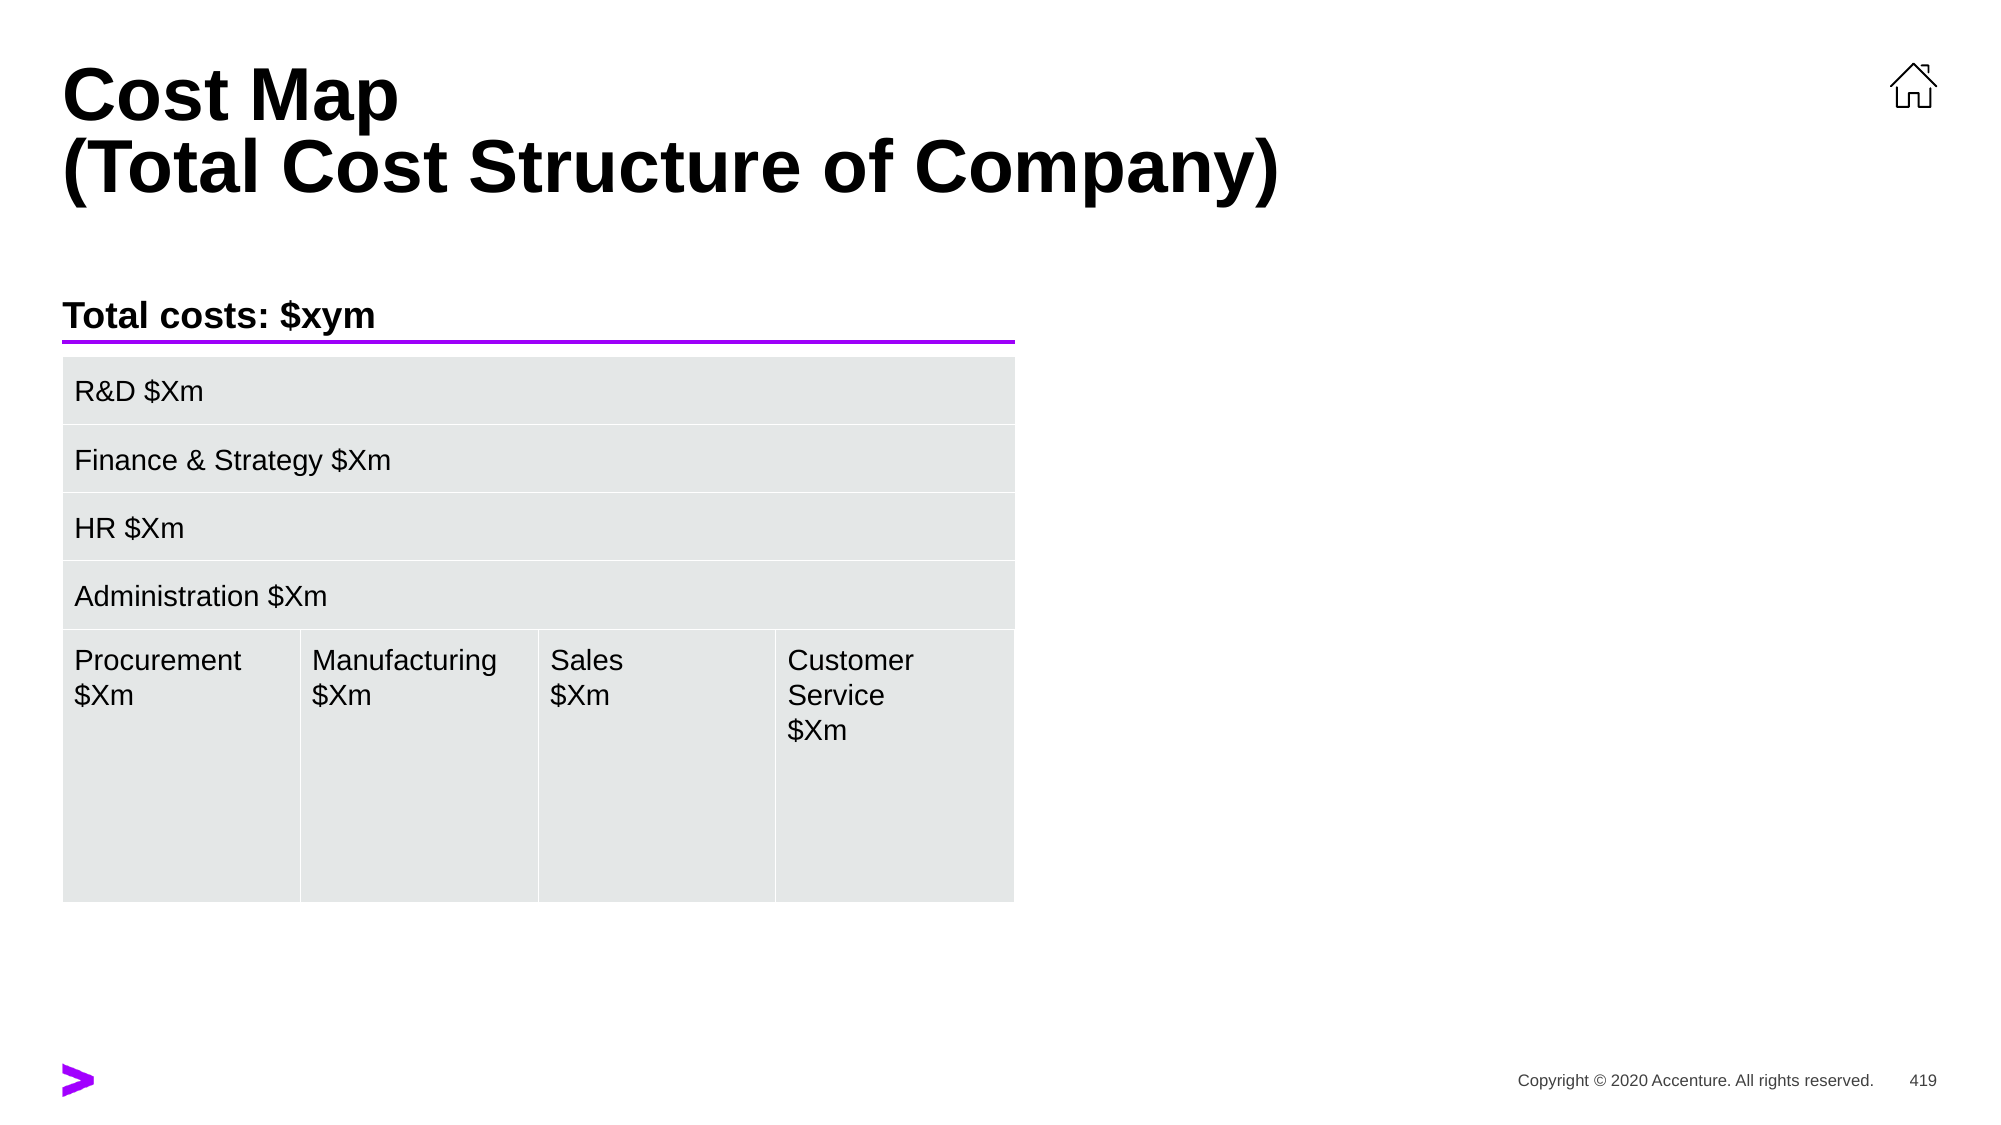

# Cost Map (Total Cost Structure of Company)

Total costs: $xym
R&D $Xm
Finance & Strategy $Xm
HR $Xm
Administration $Xm
Procurement
$Xm
Manufacturing
$Xm
Sales
$Xm
Customer
Service
$Xm